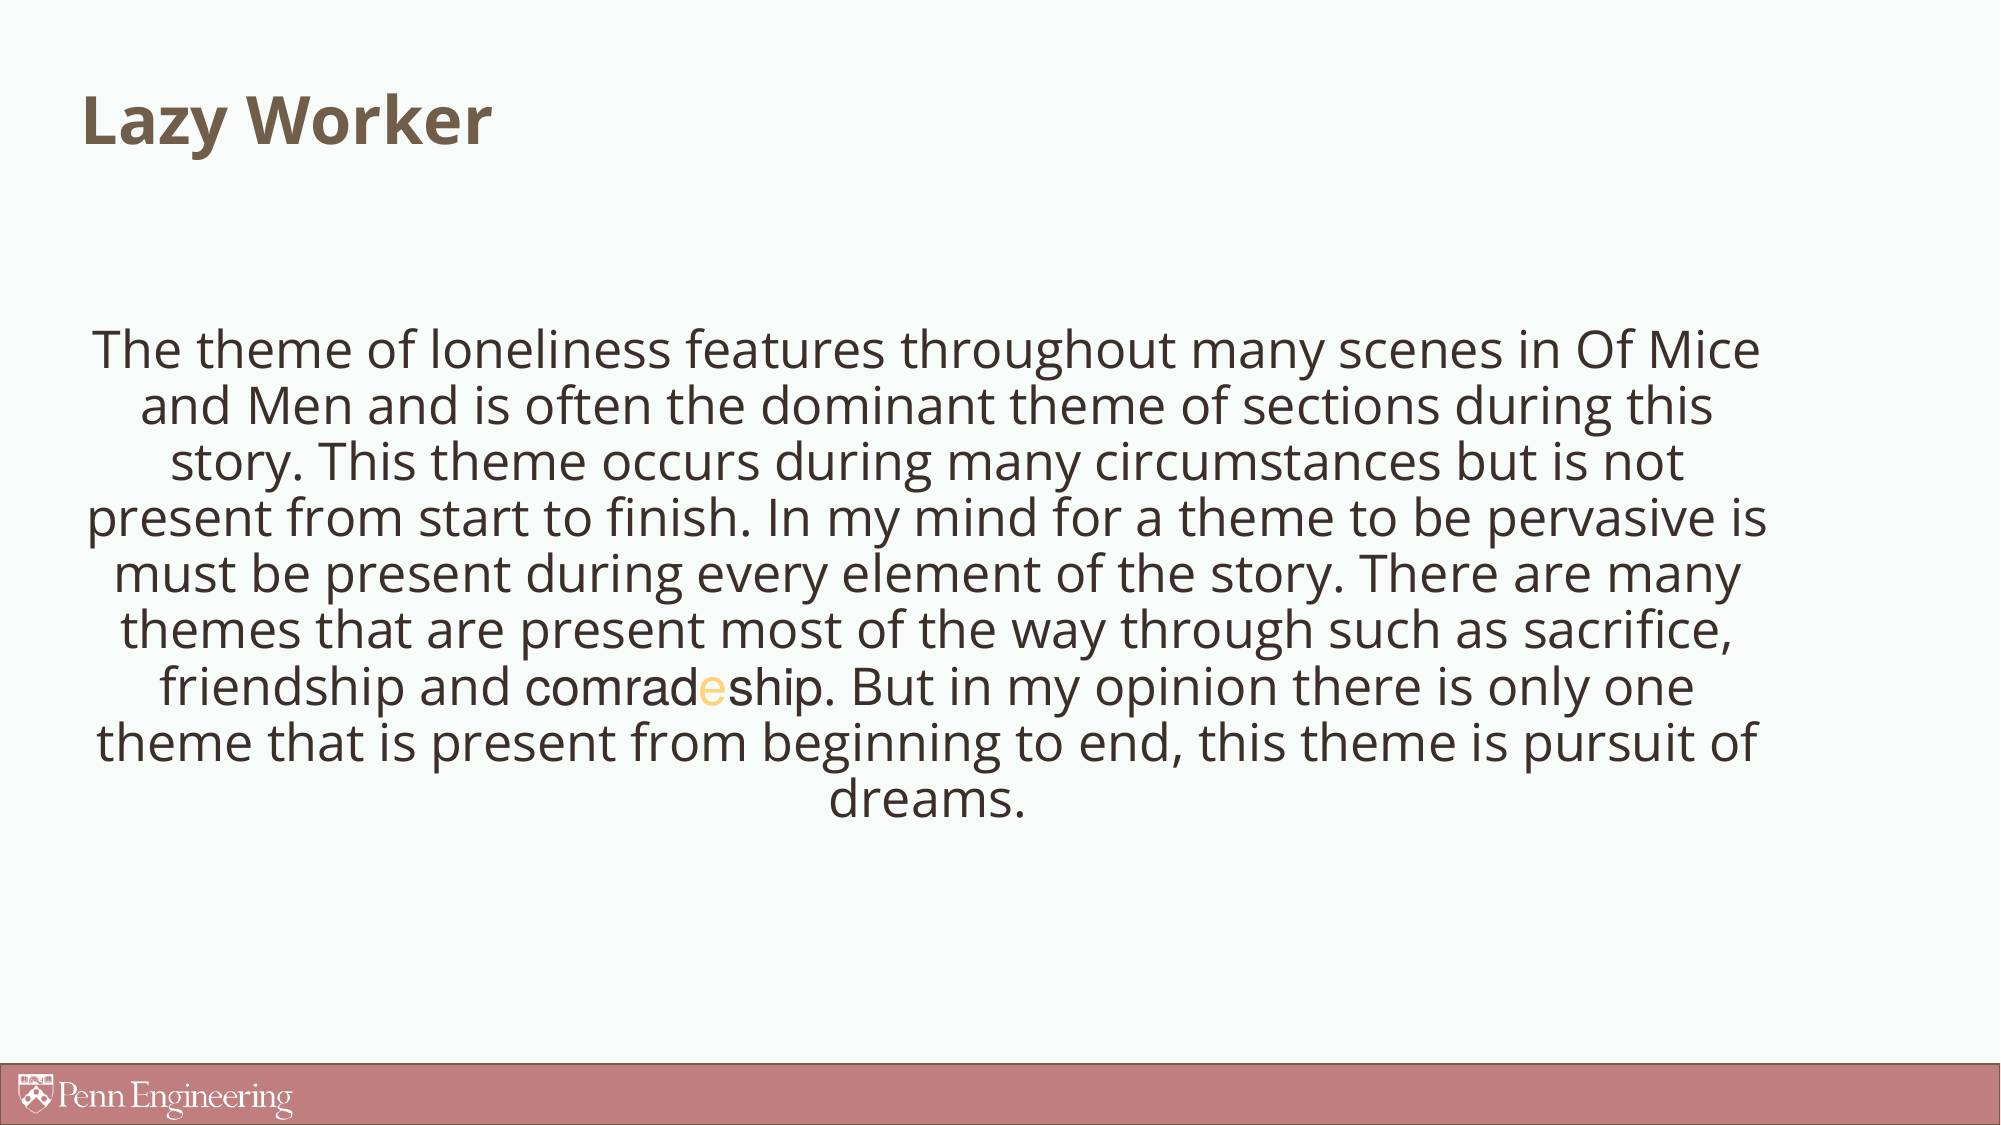

# Lazy Worker
The theme of loneliness features throughout many scenes in Of Mice and Men and is often the dominant theme of sections during this story. This theme occurs during many circumstances but is not present from start to finish. In my mind for a theme to be pervasive is must be present during every element of the story. There are many themes that are present most of the way through such as sacrifice, friendship and comradeship. But in my opinion there is only one theme that is present from beginning to end, this theme is pursuit of dreams.